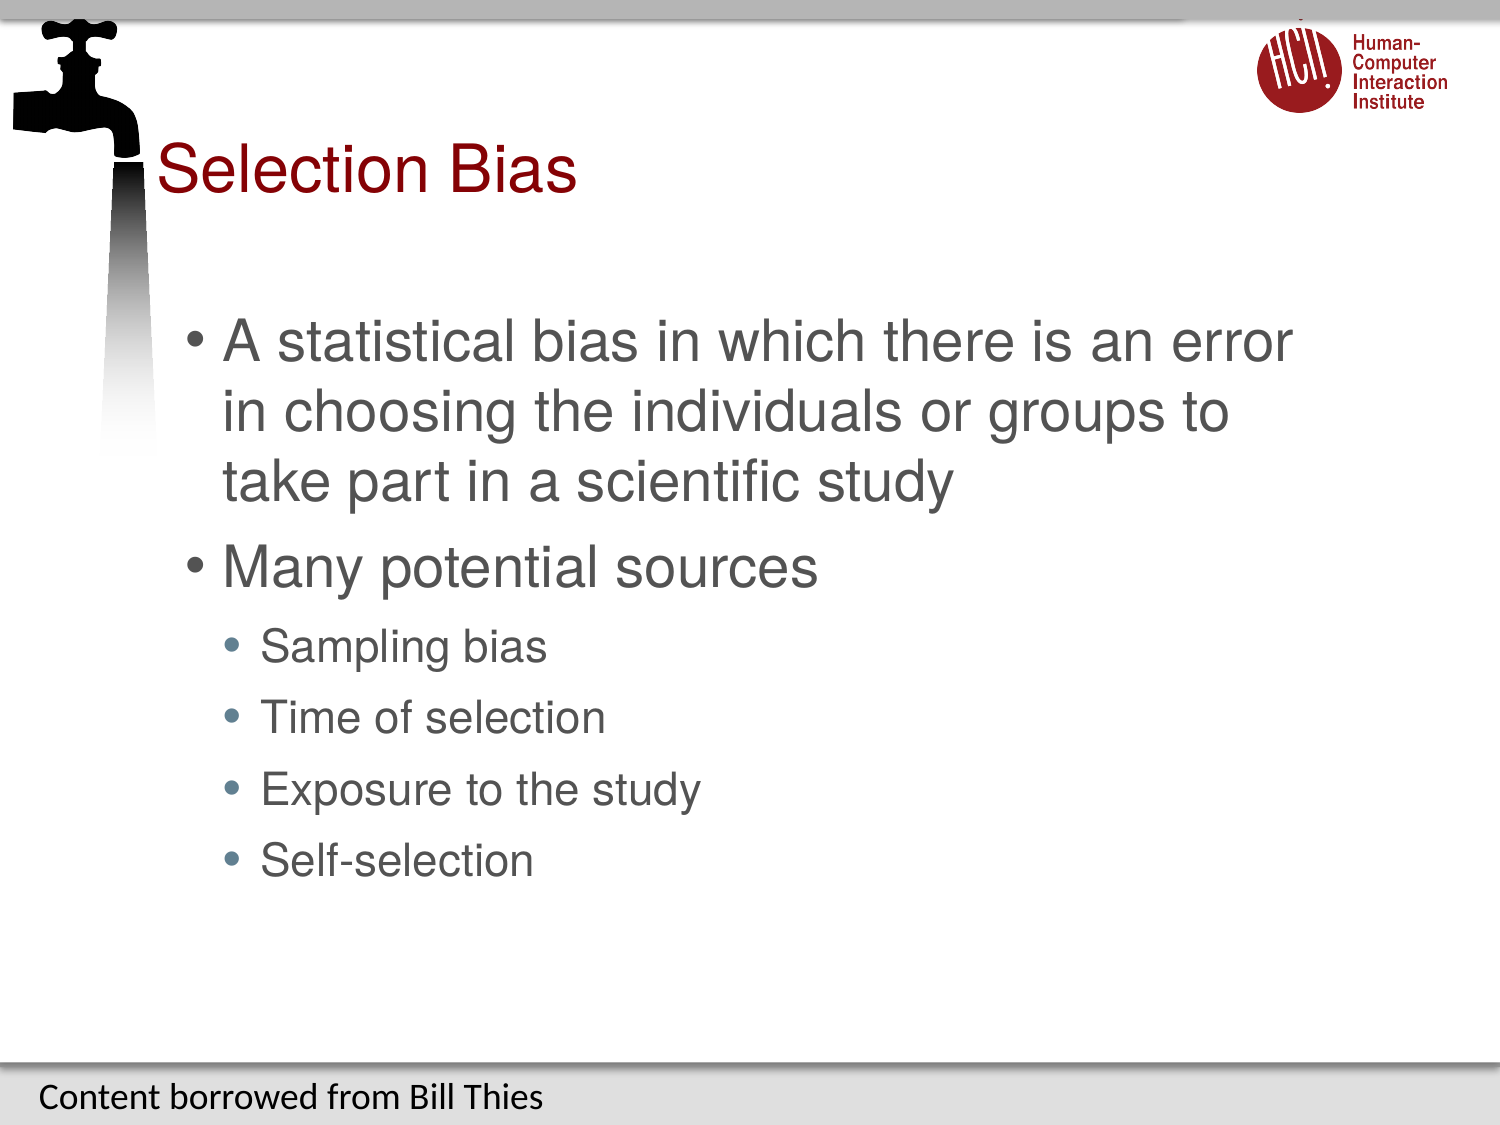

# Selection Bias
A statistical bias in which there is an error in choosing the individuals or groups to take part in a scientific study
Many potential sources
Sampling bias
Time of selection
Exposure to the study
Self-selection
Content borrowed from Bill Thies